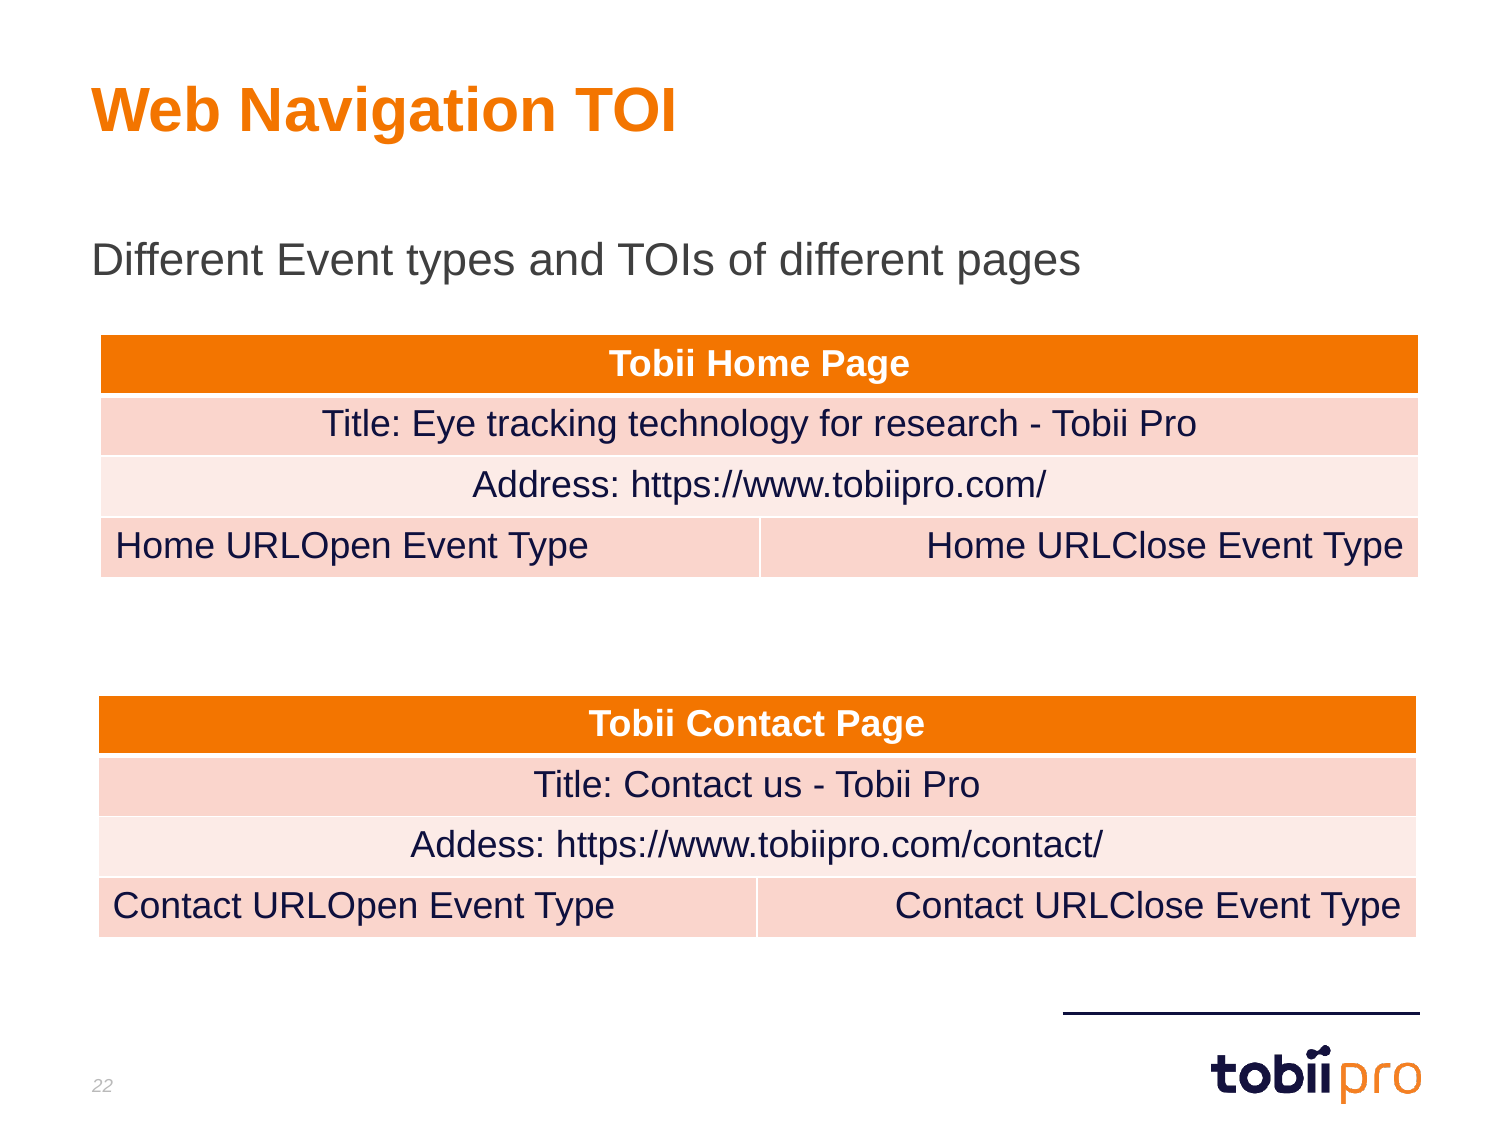

# Web Navigation TOI
Different Event types and TOIs of different pages
| Tobii Home Page |  |
| --- | --- |
| Title: Eye tracking technology for research - Tobii Pro |  |
| Address: https://www.tobiipro.com/ |  |
| Home URLOpen Event Type | Home URLClose Event Type |
| Tobii Contact Page |  |
| --- | --- |
| Title: Contact us - Tobii Pro |  |
| Addess: https://www.tobiipro.com/contact/ |  |
| Contact URLOpen Event Type | Contact URLClose Event Type |
22